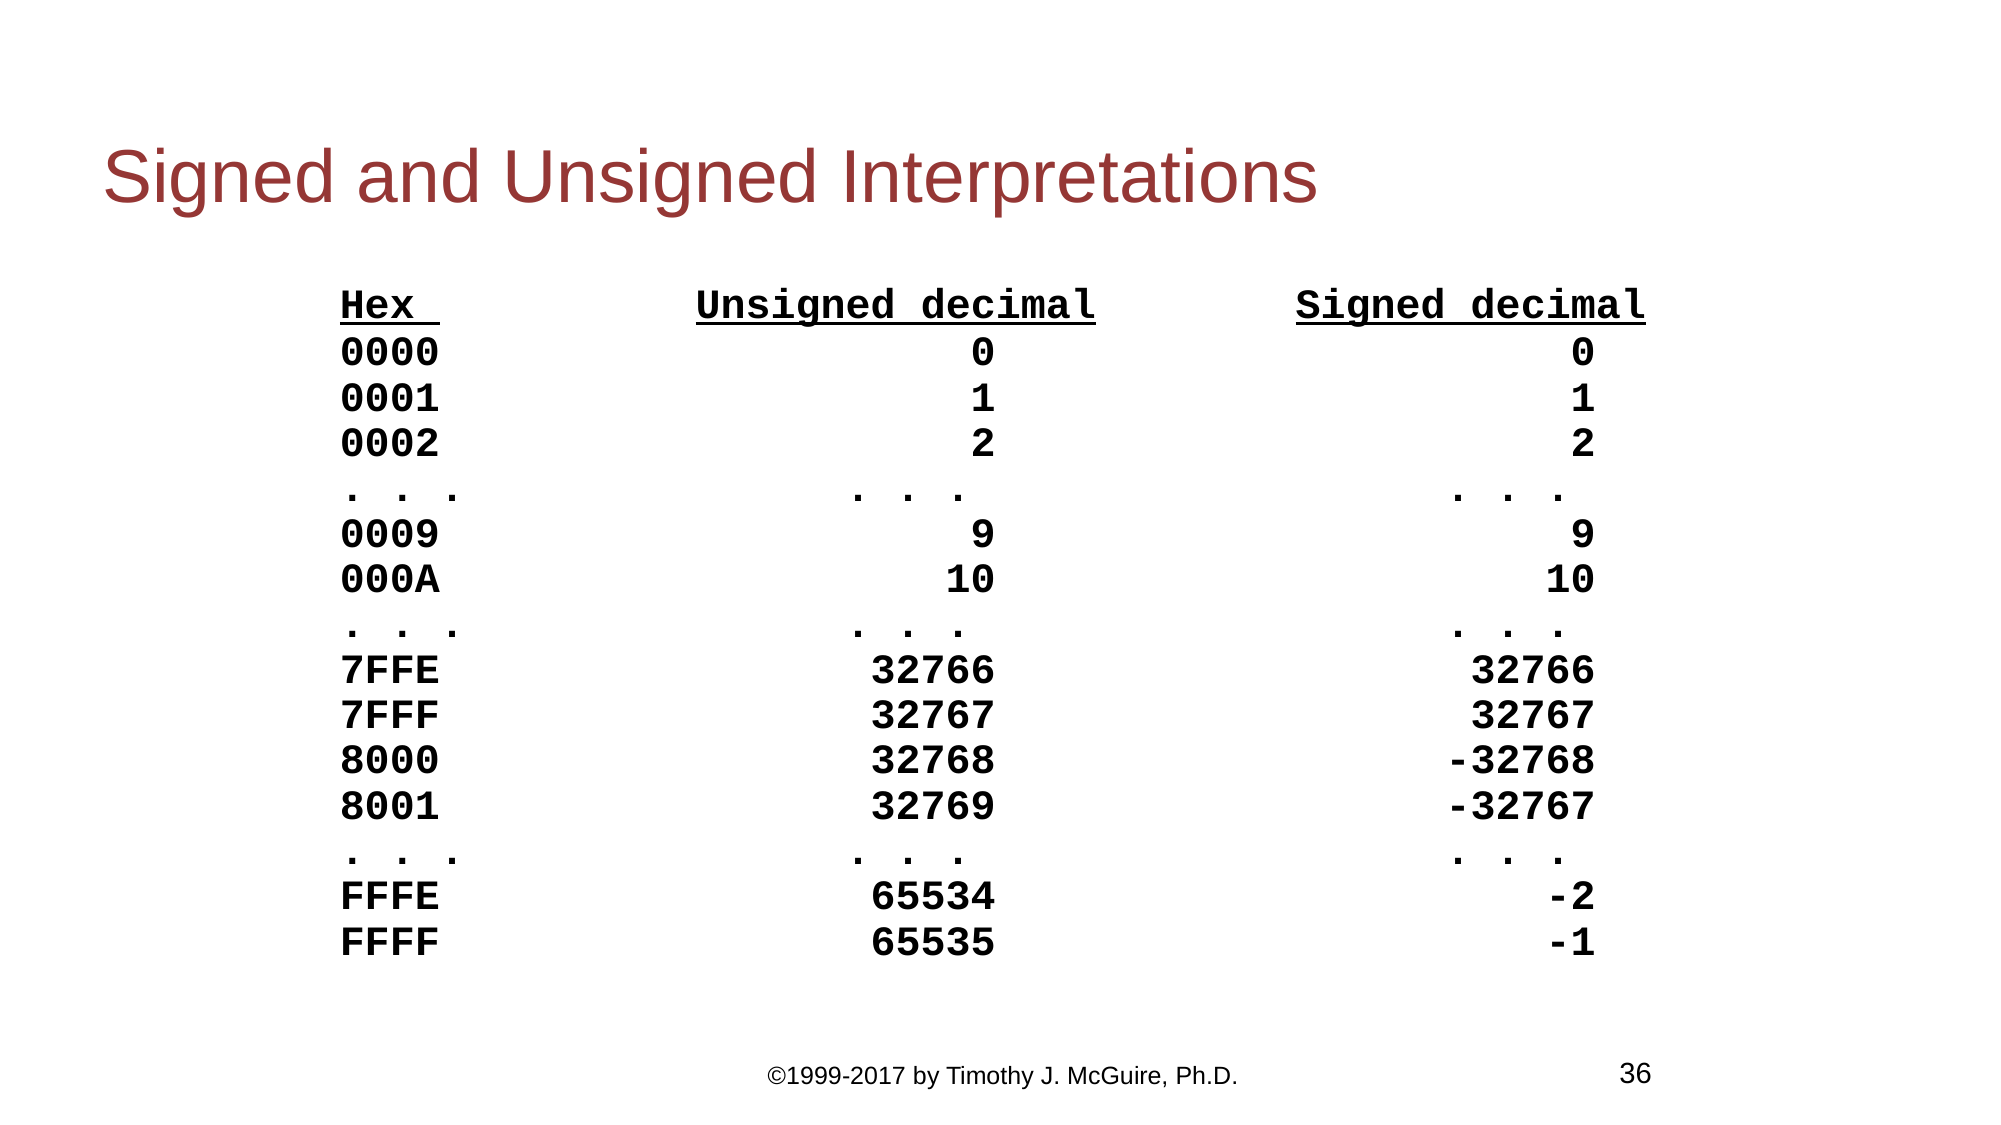

Signed and Unsigned Interpretations
Hex 		Unsigned decimal		Signed decimal
0000			     0			     0
0001			     1			     1
0002			     2			     2
. . .			. . .				. . .
0009			     9			     9
000A			    10			    10
. . .			. . .				. . .
7FFE			 32766			 32766
7FFF			 32767			 32767
8000			 32768			-32768
8001			 32769			-32767
. . .			. . .				. . .
FFFE			 65534			    -2
FFFF			 65535			    -1
 ©1999-2017 by Timothy J. McGuire, Ph.D.
36